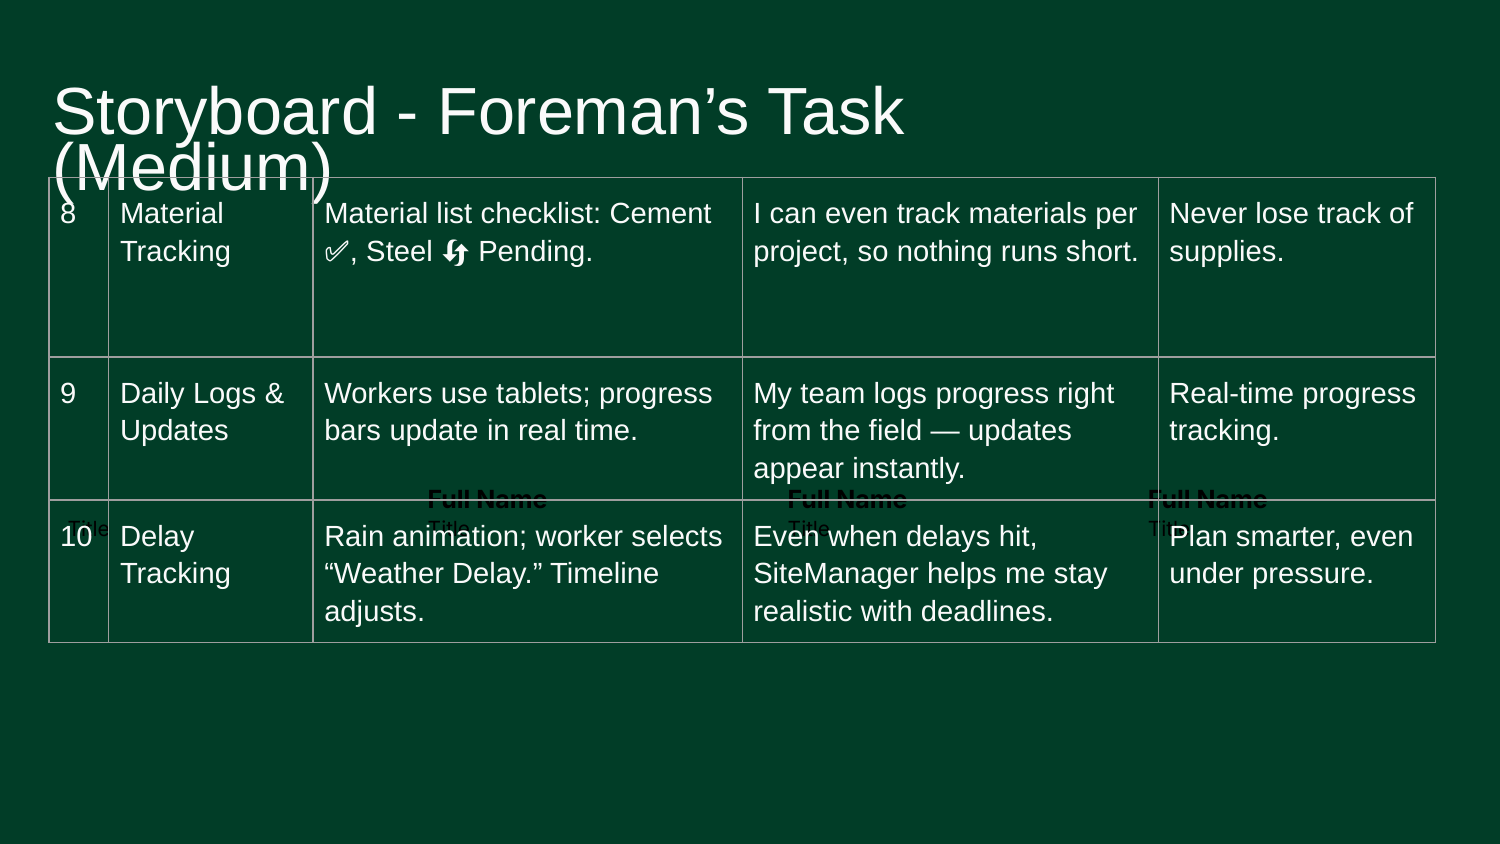

# Storyboard - Foreman’s Task (Medium)
| 8 | Material Tracking | Material list checklist: Cement ✅, Steel 🔄 Pending. | I can even track materials per project, so nothing runs short. | Never lose track of supplies. |
| --- | --- | --- | --- | --- |
| 9 | Daily Logs & Updates | Workers use tablets; progress bars update in real time. | My team logs progress right from the field — updates appear instantly. | Real-time progress tracking. |
| 10 | Delay Tracking | Rain animation; worker selects “Weather Delay.” Timeline adjusts. | Even when delays hit, SiteManager helps me stay realistic with deadlines. | Plan smarter, even under pressure. |
Full Name
Full Name
Full Name
Full Name
Title
Title
Title
Title
Write a brief bio for this attendee. Mention their background, area of expertise, department, and role in the meeting.
Write a brief bio for this attendee. Mention their background, area of expertise, department, and role in the meeting.
Write a brief bio for this attendee. Mention their background, area of expertise, department, and role in the meeting.
Write a brief bio for this attendee. Mention their background, area of expertise, department, and role in the meeting.